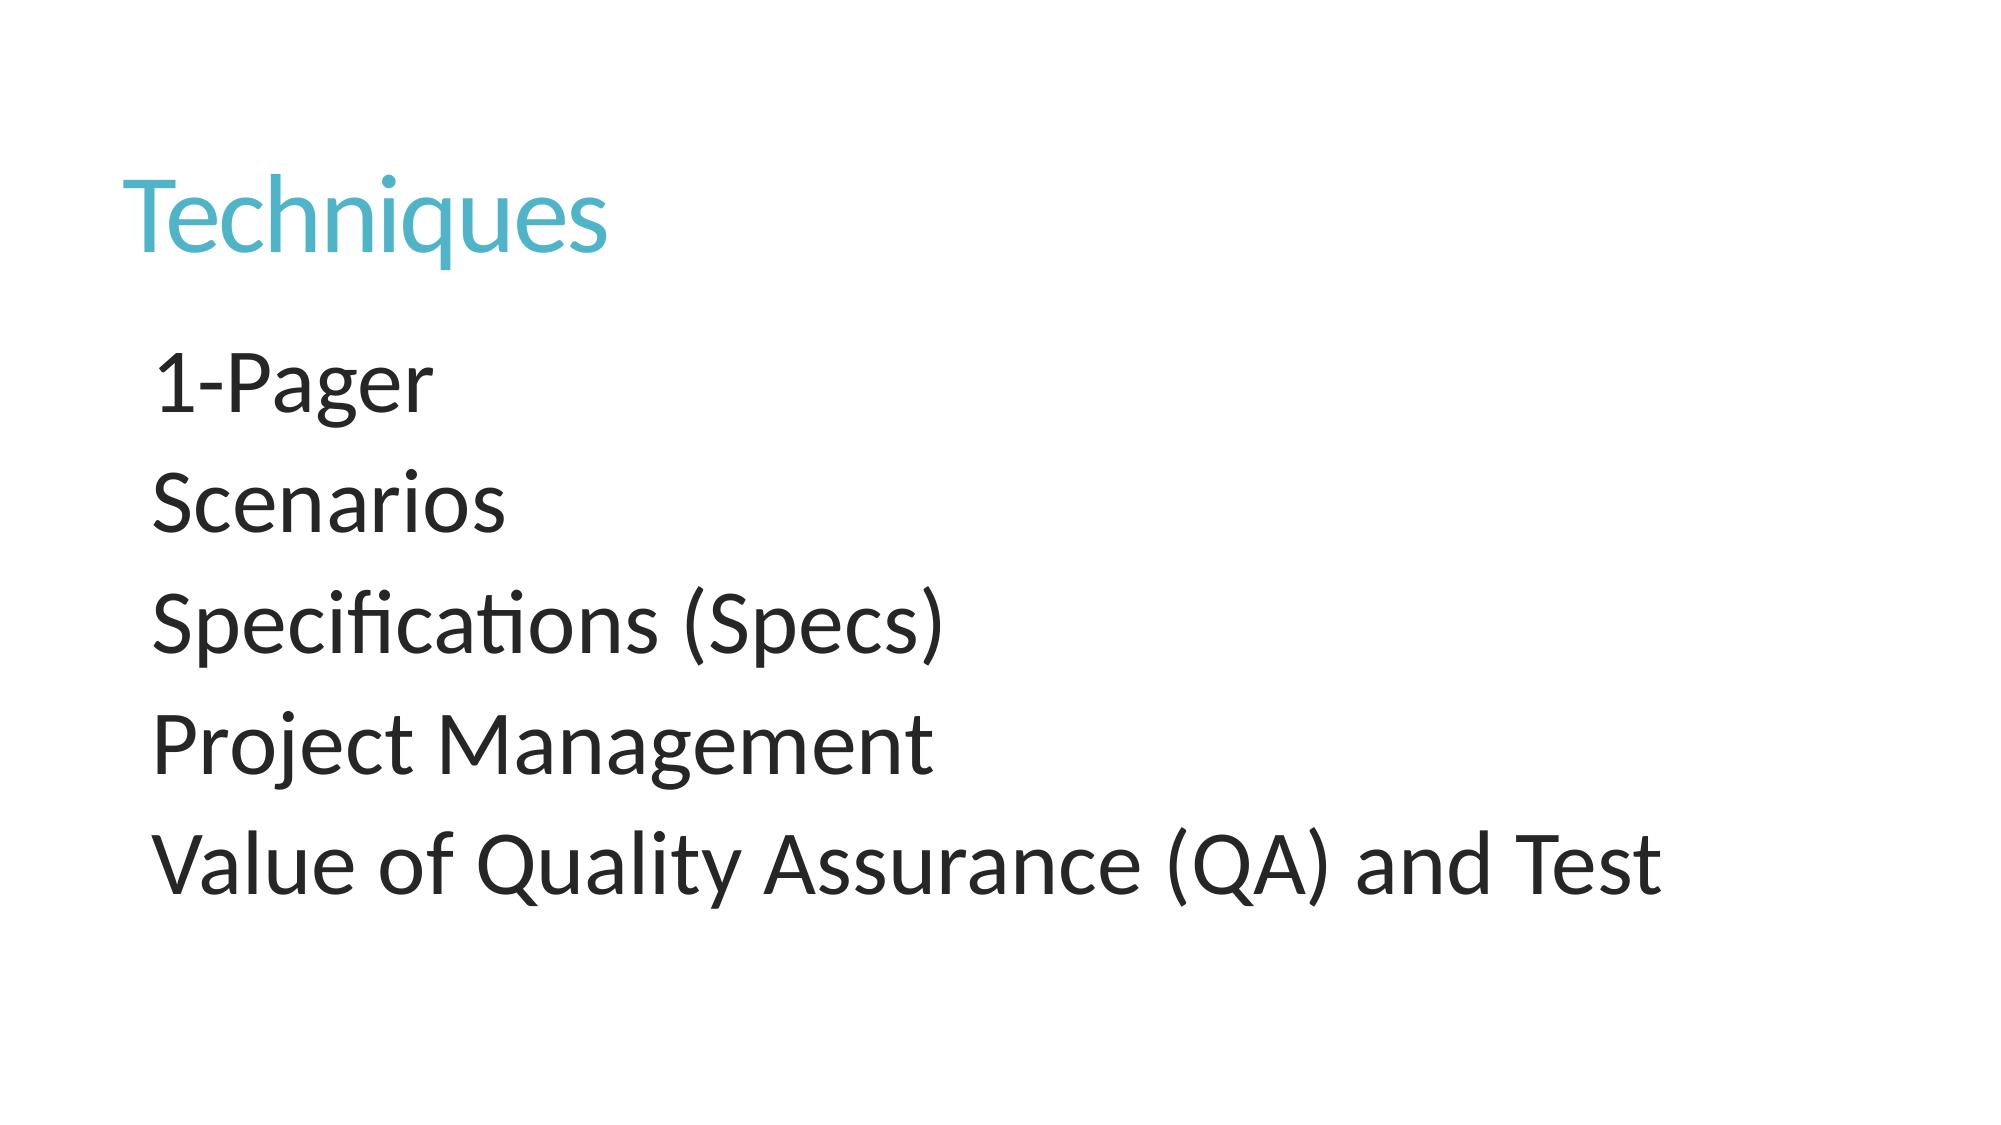

# Techniques
1-Pager
Scenarios
Specifications (Specs)
Project Management
Value of Quality Assurance (QA) and Test